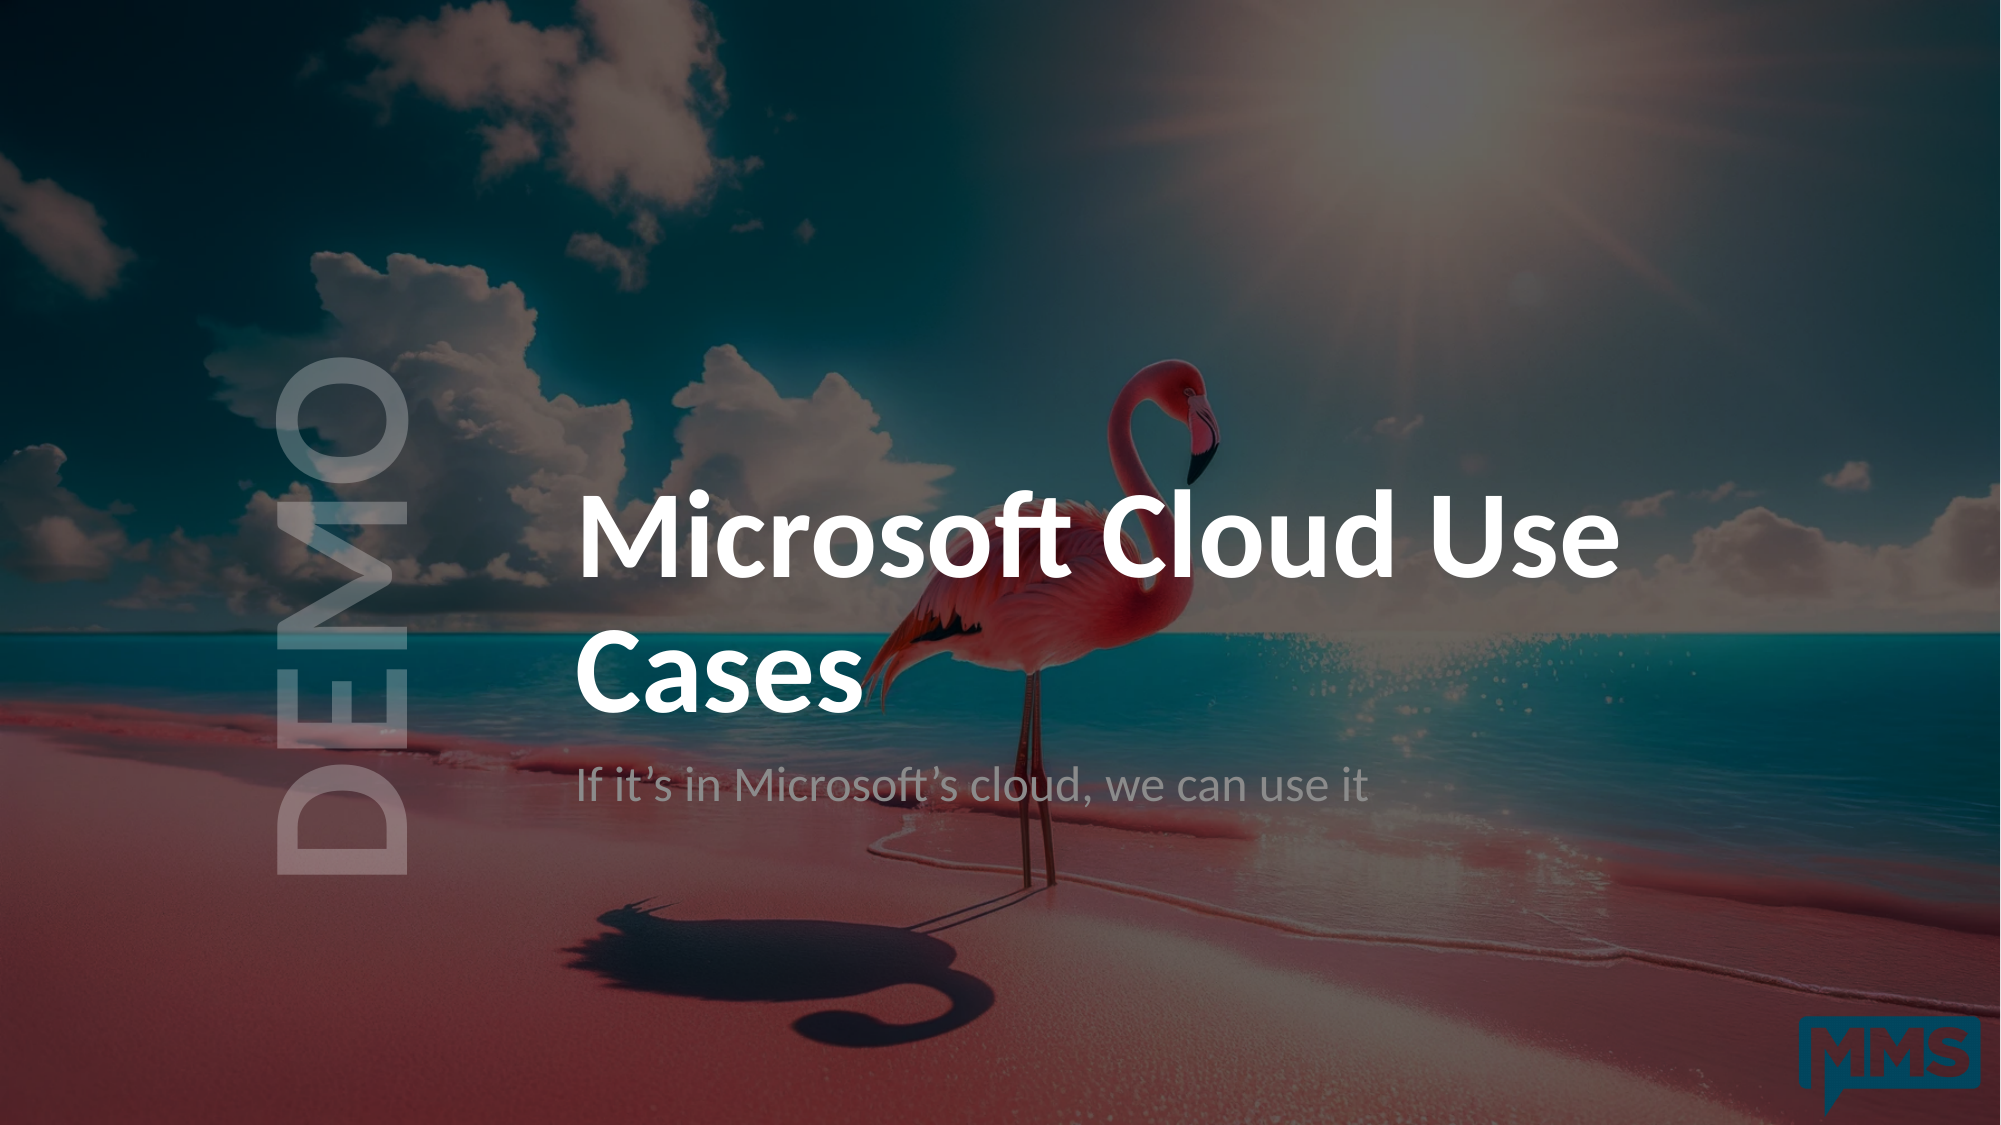

# Microsoft Cloud Use Cases
If it’s in Microsoft’s cloud, we can use it